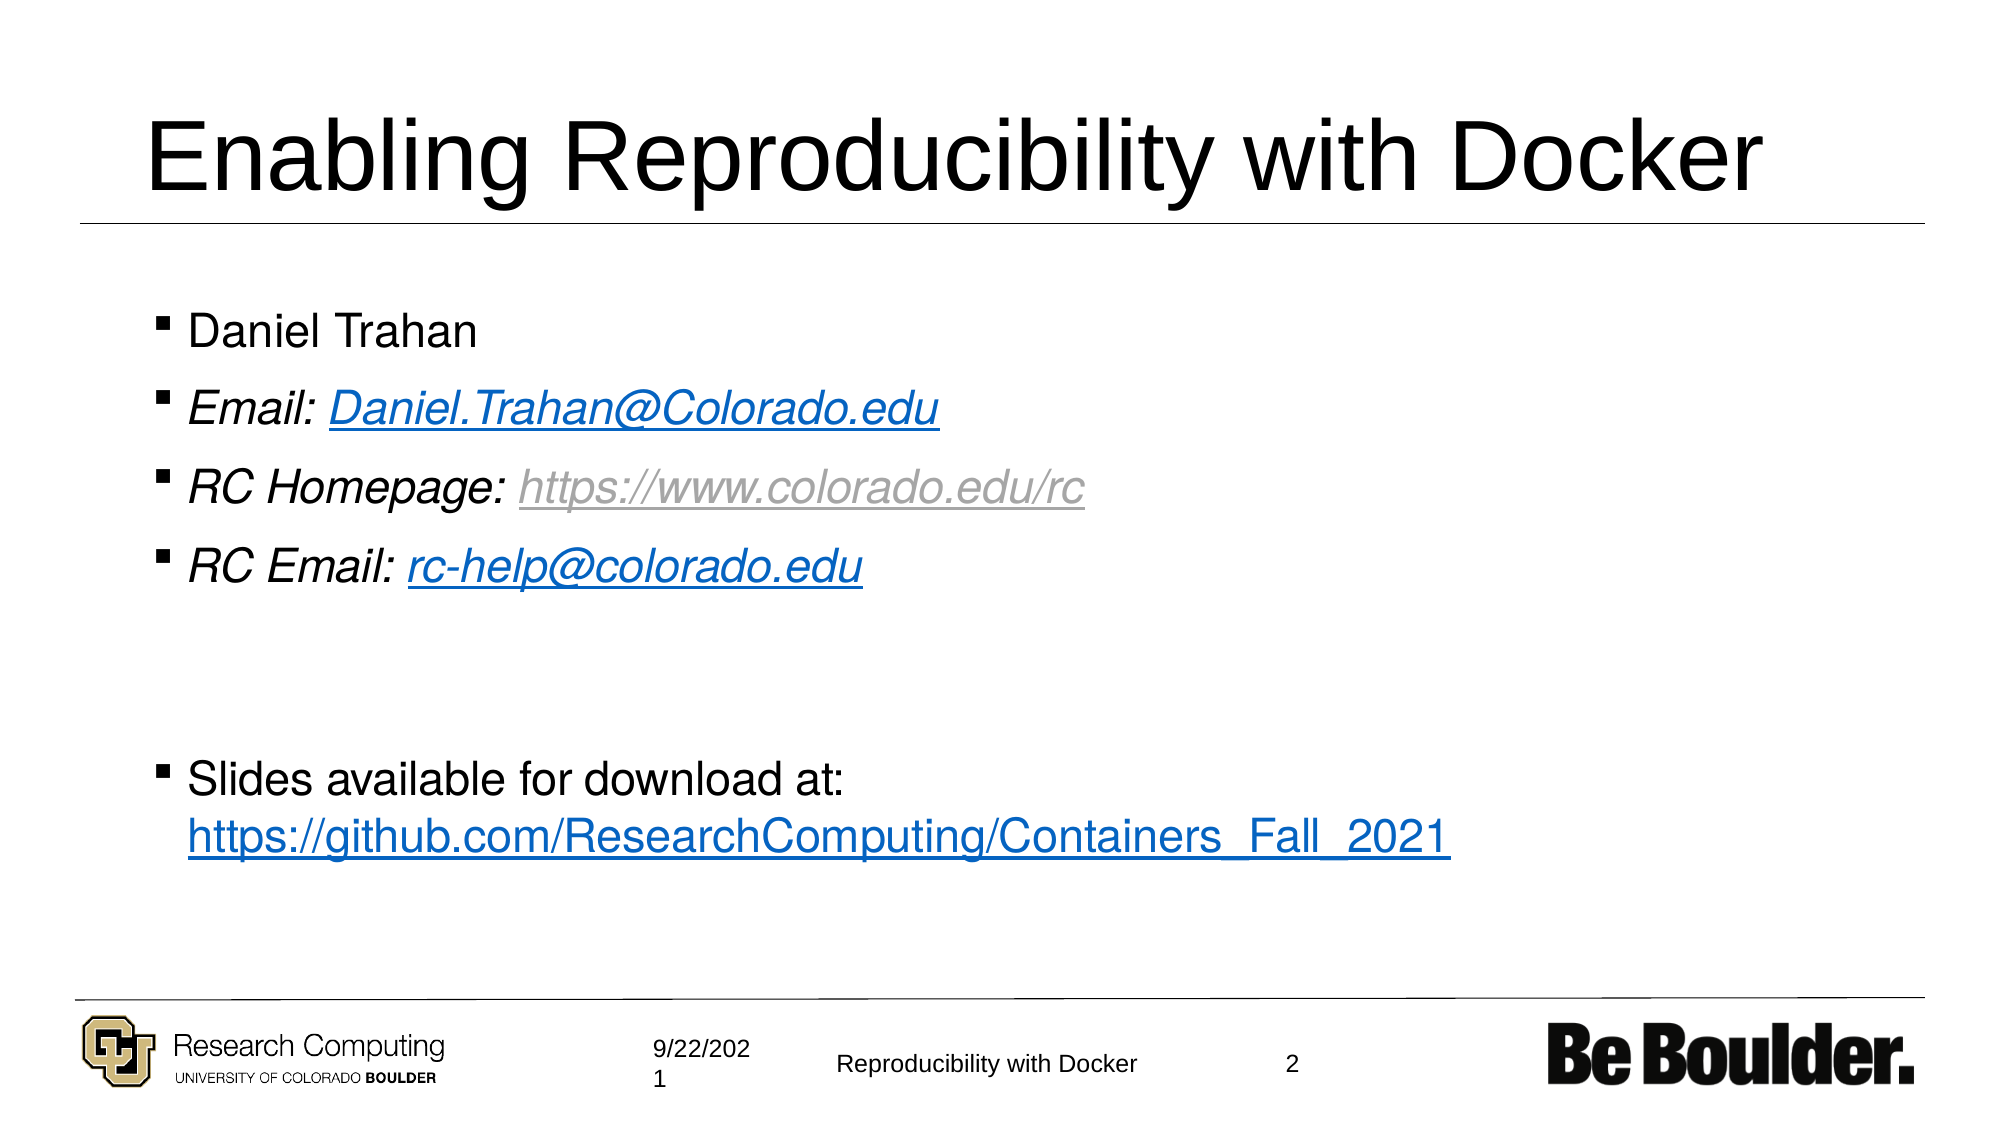

# Enabling Reproducibility with Docker
Daniel Trahan
Email: Daniel.Trahan@Colorado.edu
RC Homepage: https://www.colorado.edu/rc
RC Email: rc-help@colorado.edu

Slides available for download at: https://github.com/ResearchComputing/Containers_Fall_2021

9/22/2021
2
Reproducibility with Docker